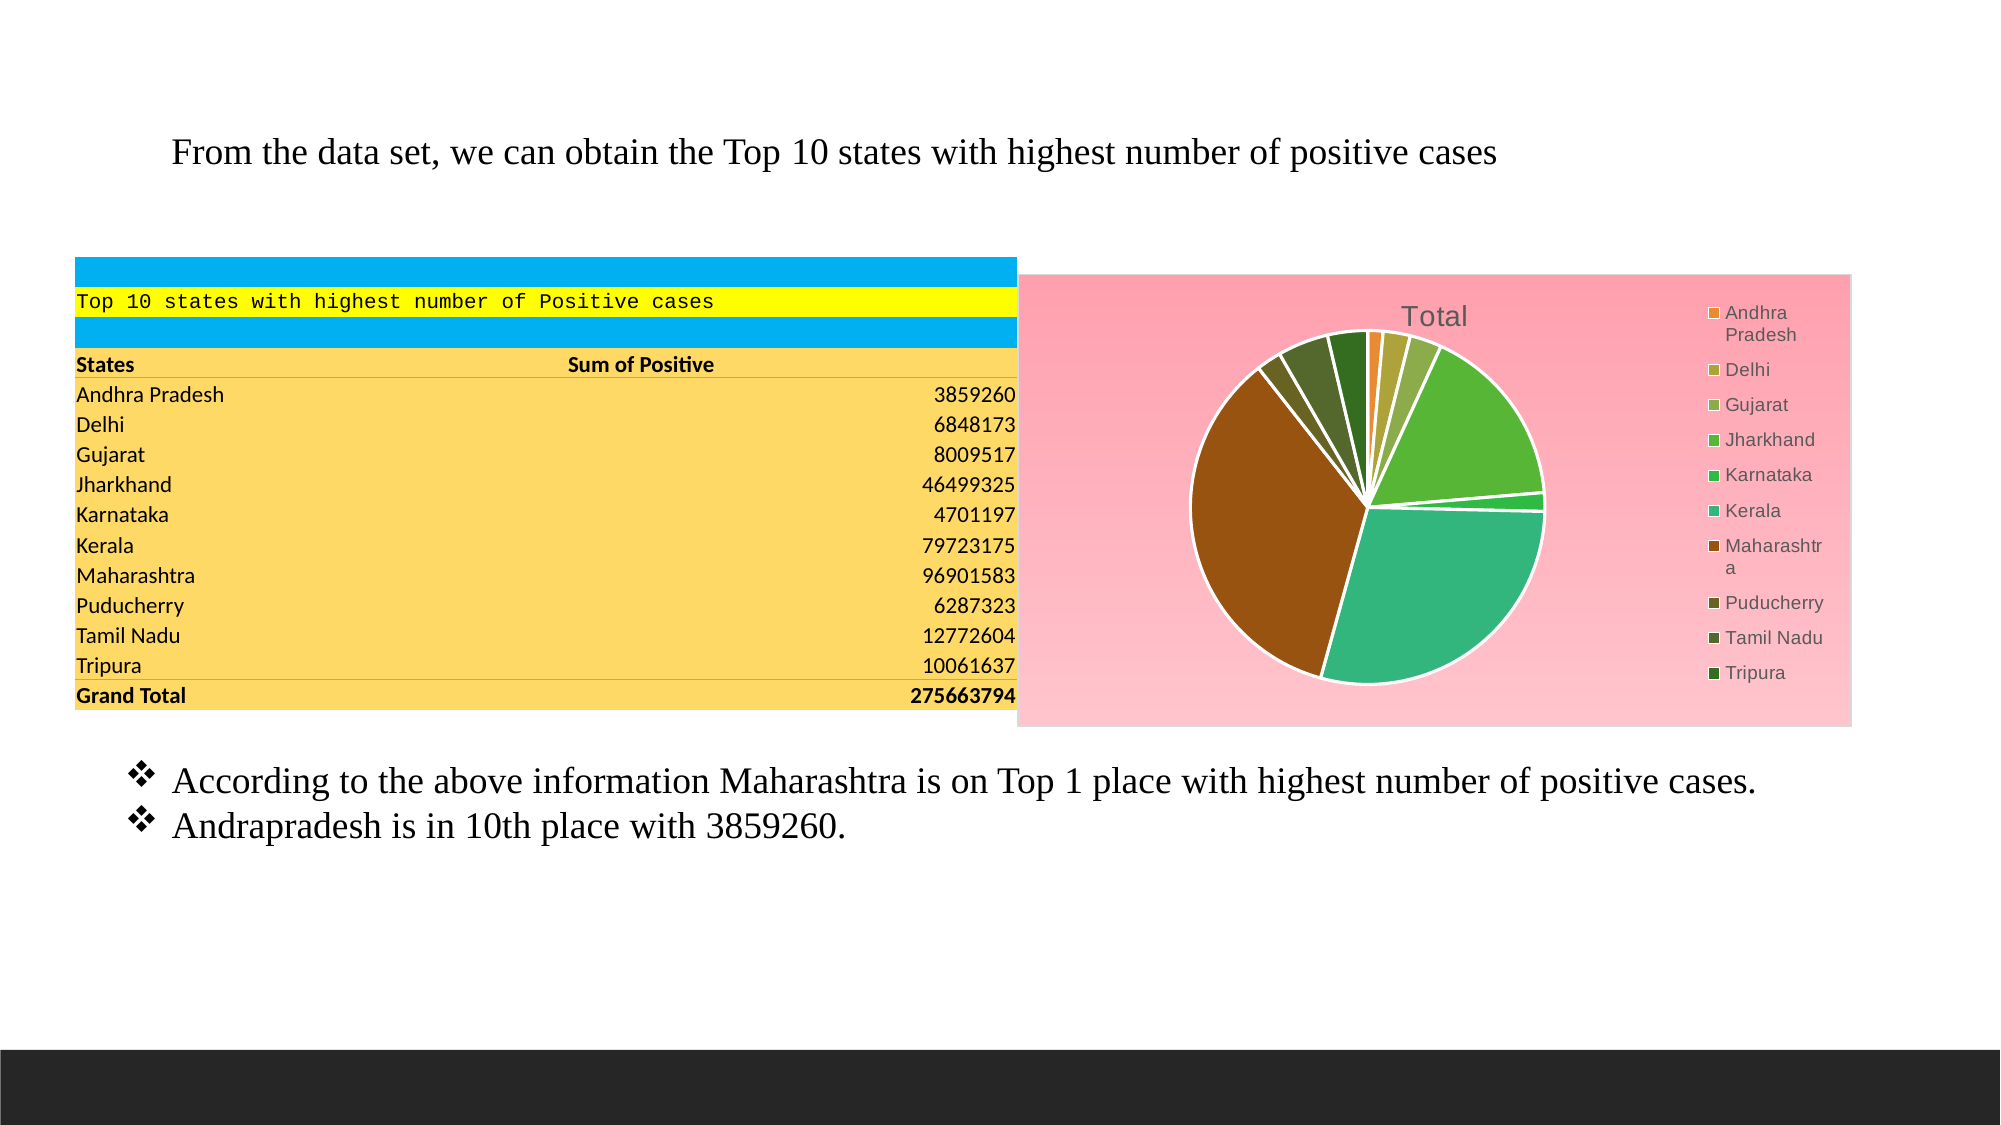

From the data set, we can obtain the Top 10 states with highest number of positive cases
|  |  |
| --- | --- |
| Top 10 states with highest number of Positive cases |  |
|  |  |
| States | Sum of Positive |
| Andhra Pradesh | 3859260 |
| Delhi | 6848173 |
| Gujarat | 8009517 |
| Jharkhand | 46499325 |
| Karnataka | 4701197 |
| Kerala | 79723175 |
| Maharashtra | 96901583 |
| Puducherry | 6287323 |
| Tamil Nadu | 12772604 |
| Tripura | 10061637 |
| Grand Total | 275663794 |

### Chart:

| Category | Total |
|---|---|
| Andhra Pradesh | 3859260.0 |
| Delhi | 6848173.0 |
| Gujarat | 8009517.0 |
| Jharkhand | 46499325.0 |
| Karnataka | 4701197.0 |
| Kerala | 79723175.0 |
| Maharashtra | 96901583.0 |
| Puducherry | 6287323.0 |
| Tamil Nadu | 12772604.0 |
| Tripura | 10061637.0 |
According to the above information Maharashtra is on Top 1 place with highest number of positive cases.
Andrapradesh is in 10th place with 3859260.